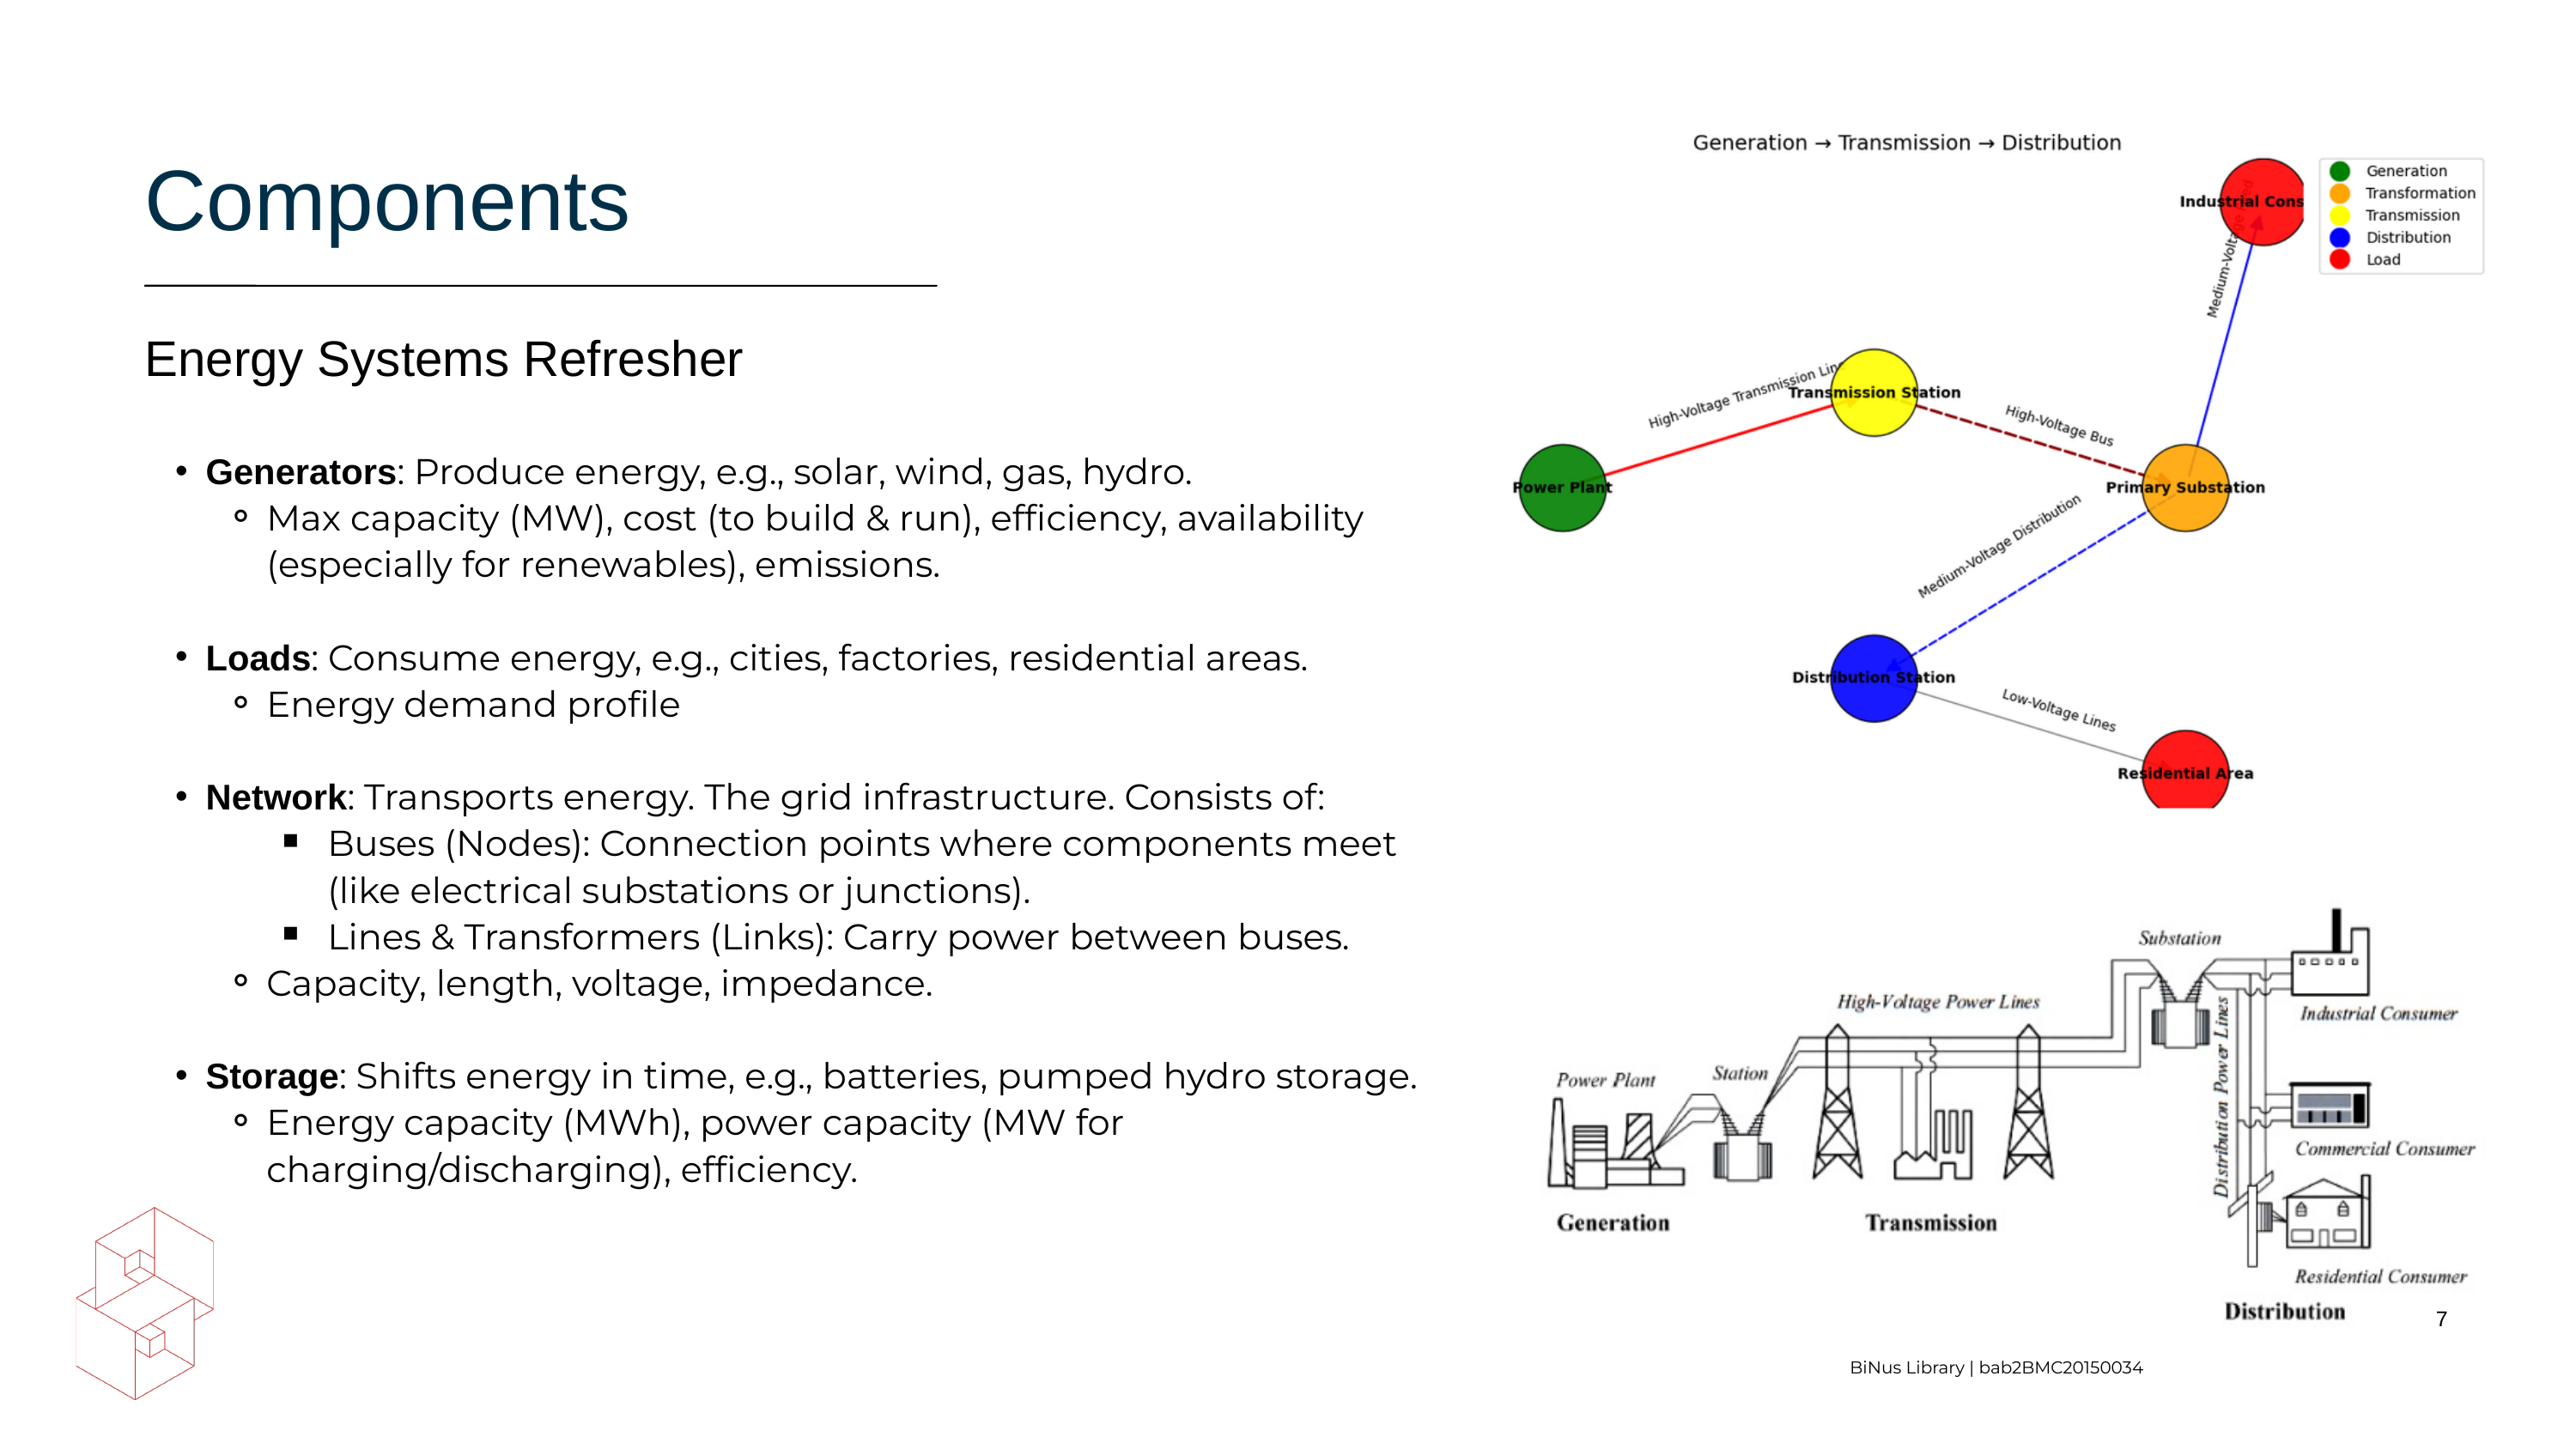

Components

Energy Systems Refresher
Generators: Produce energy, e.g., solar, wind, gas, hydro.
Max capacity (MW), cost (to build & run), efficiency, availability (especially for renewables), emissions.

Loads: Consume energy, e.g., cities, factories, residential areas.
Energy demand profile

Network: Transports energy. The grid infrastructure. Consists of:
Buses (Nodes): Connection points where components meet (like electrical substations or junctions).
Lines & Transformers (Links): Carry power between buses.
Capacity, length, voltage, impedance.

Storage: Shifts energy in time, e.g., batteries, pumped hydro storage.
Energy capacity (MWh), power capacity (MW for charging/discharging), efficiency.

BiNus Library | bab2BMC20150034

7